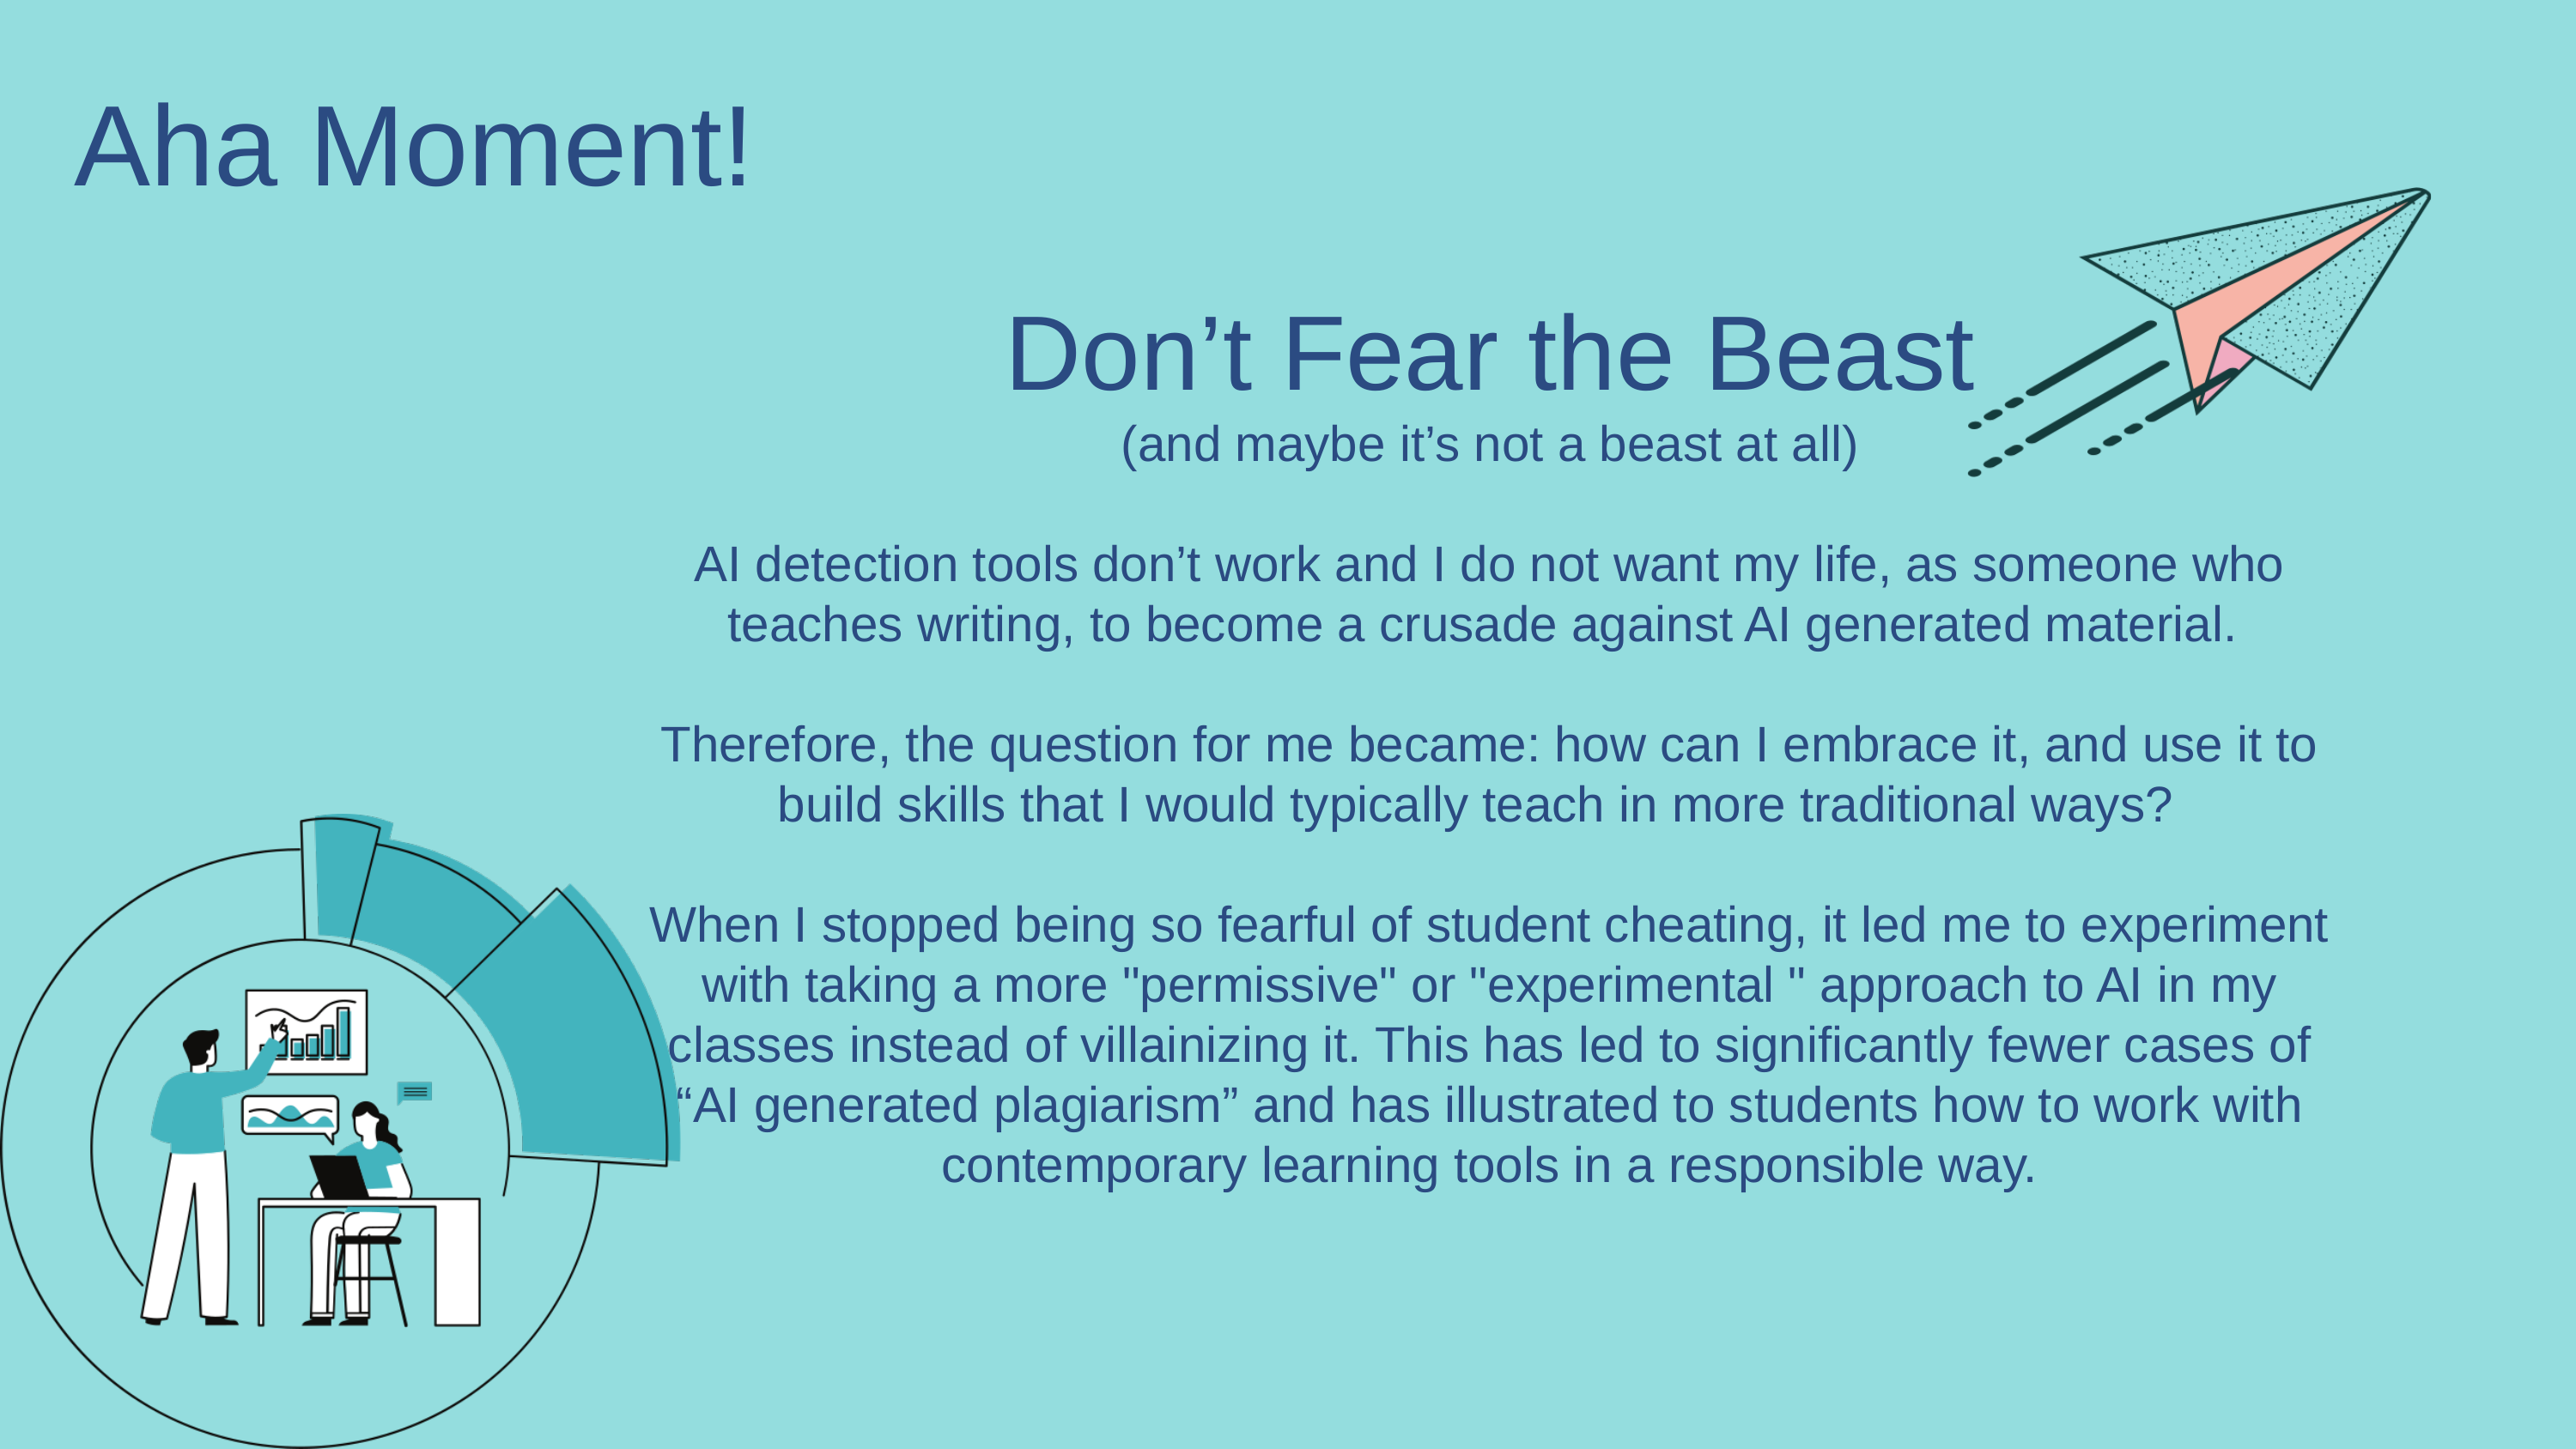

Aha Moment!

Don’t Fear the Beast
(and maybe it’s not a beast at all)

AI detection tools don’t work and I do not want my life, as someone who teaches writing, to become a crusade against AI generated material.

Therefore, the question for me became: how can I embrace it, and use it to build skills that I would typically teach in more traditional ways?

When I stopped being so fearful of student cheating, it led me to experiment with taking a more "permissive" or "experimental " approach to AI in my classes instead of villainizing it. This has led to significantly fewer cases of “AI generated plagiarism” and has illustrated to students how to work with contemporary learning tools in a responsible way.